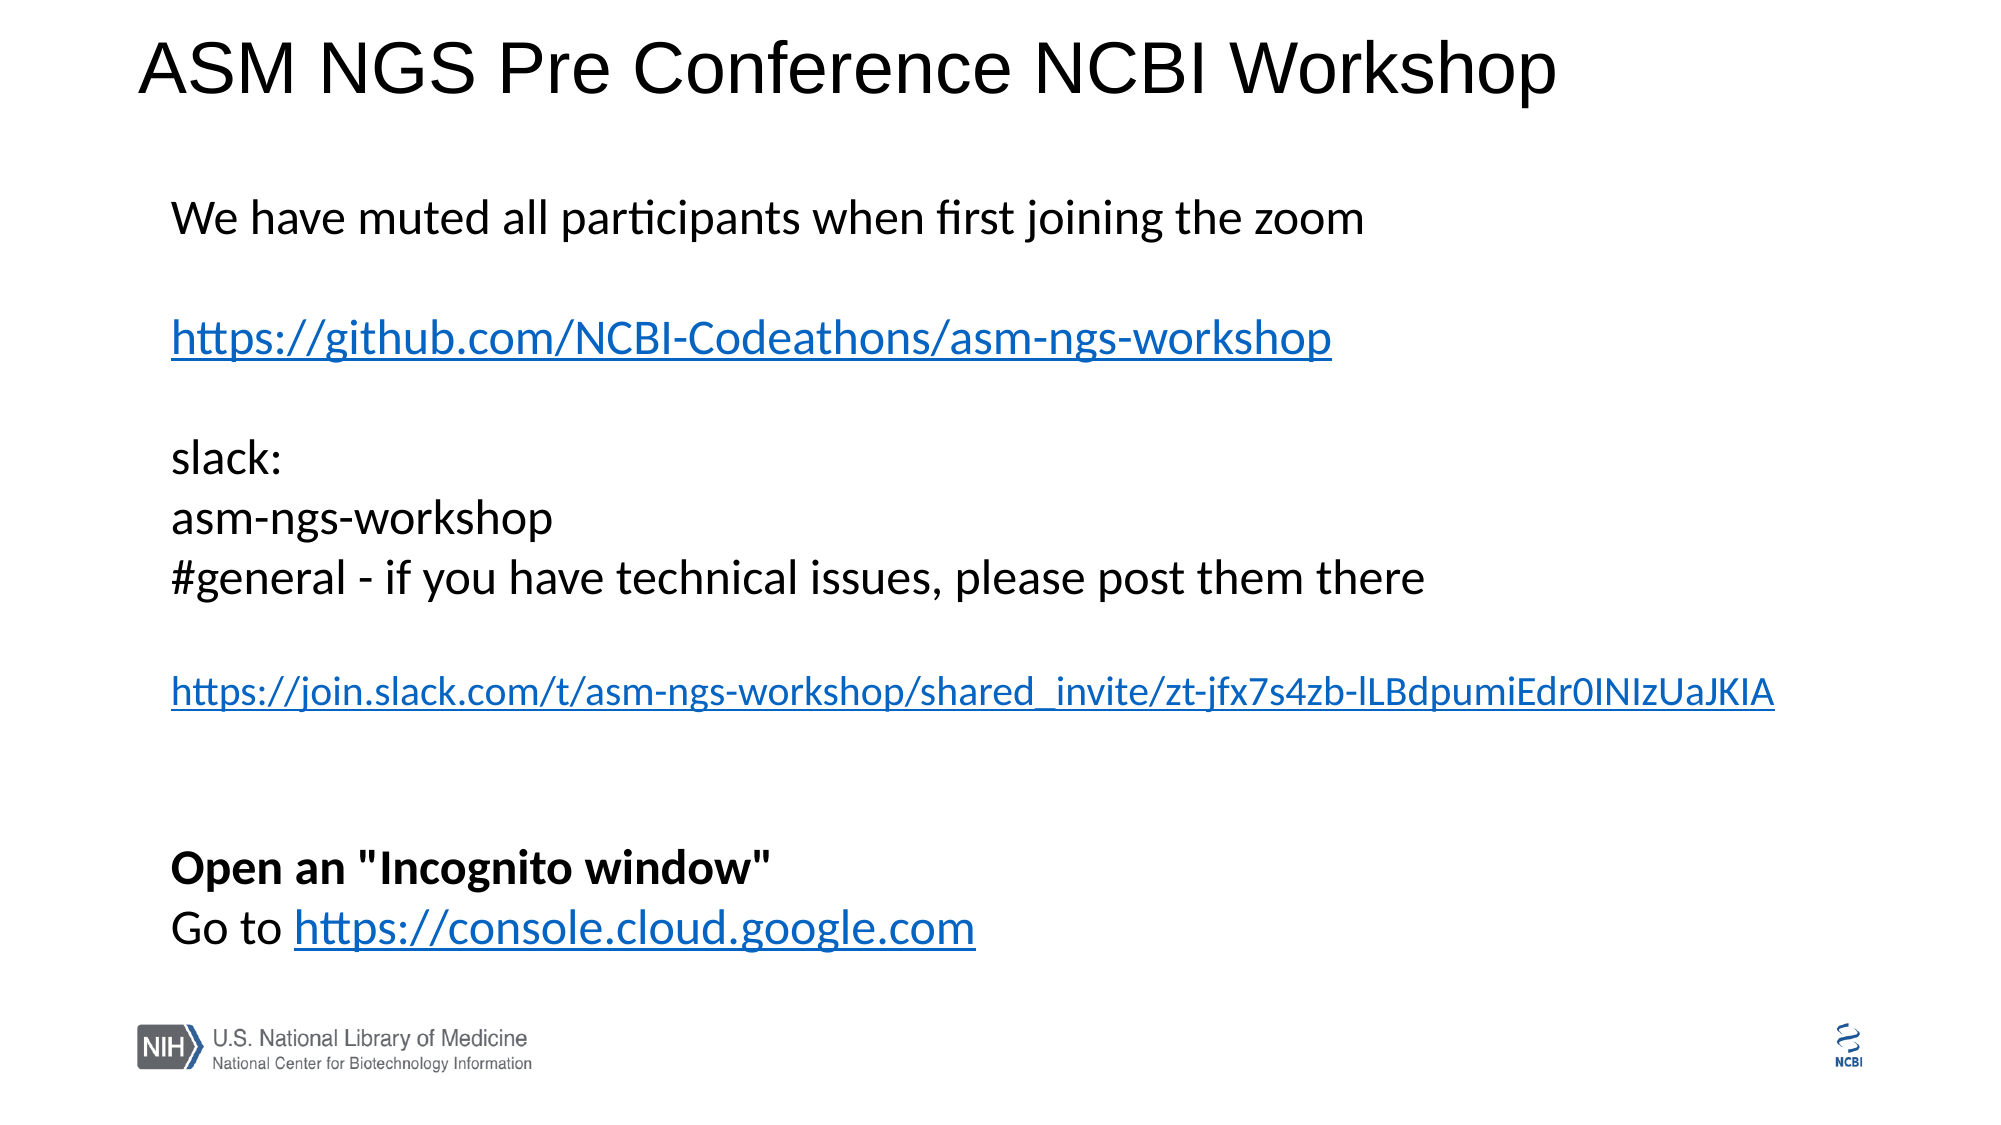

# ASM NGS Pre Conference NCBI Workshop
We have muted all participants when first joining the zoom

https://github.com/NCBI-Codeathons/asm-ngs-workshop

slack:
asm-ngs-workshop
#general - if you have technical issues, please post them there

https://join.slack.com/t/asm-ngs-workshop/shared_invite/zt-jfx7s4zb-lLBdpumiEdr0INIzUaJKIA

Open an "Incognito window"
Go to https://console.cloud.google.com